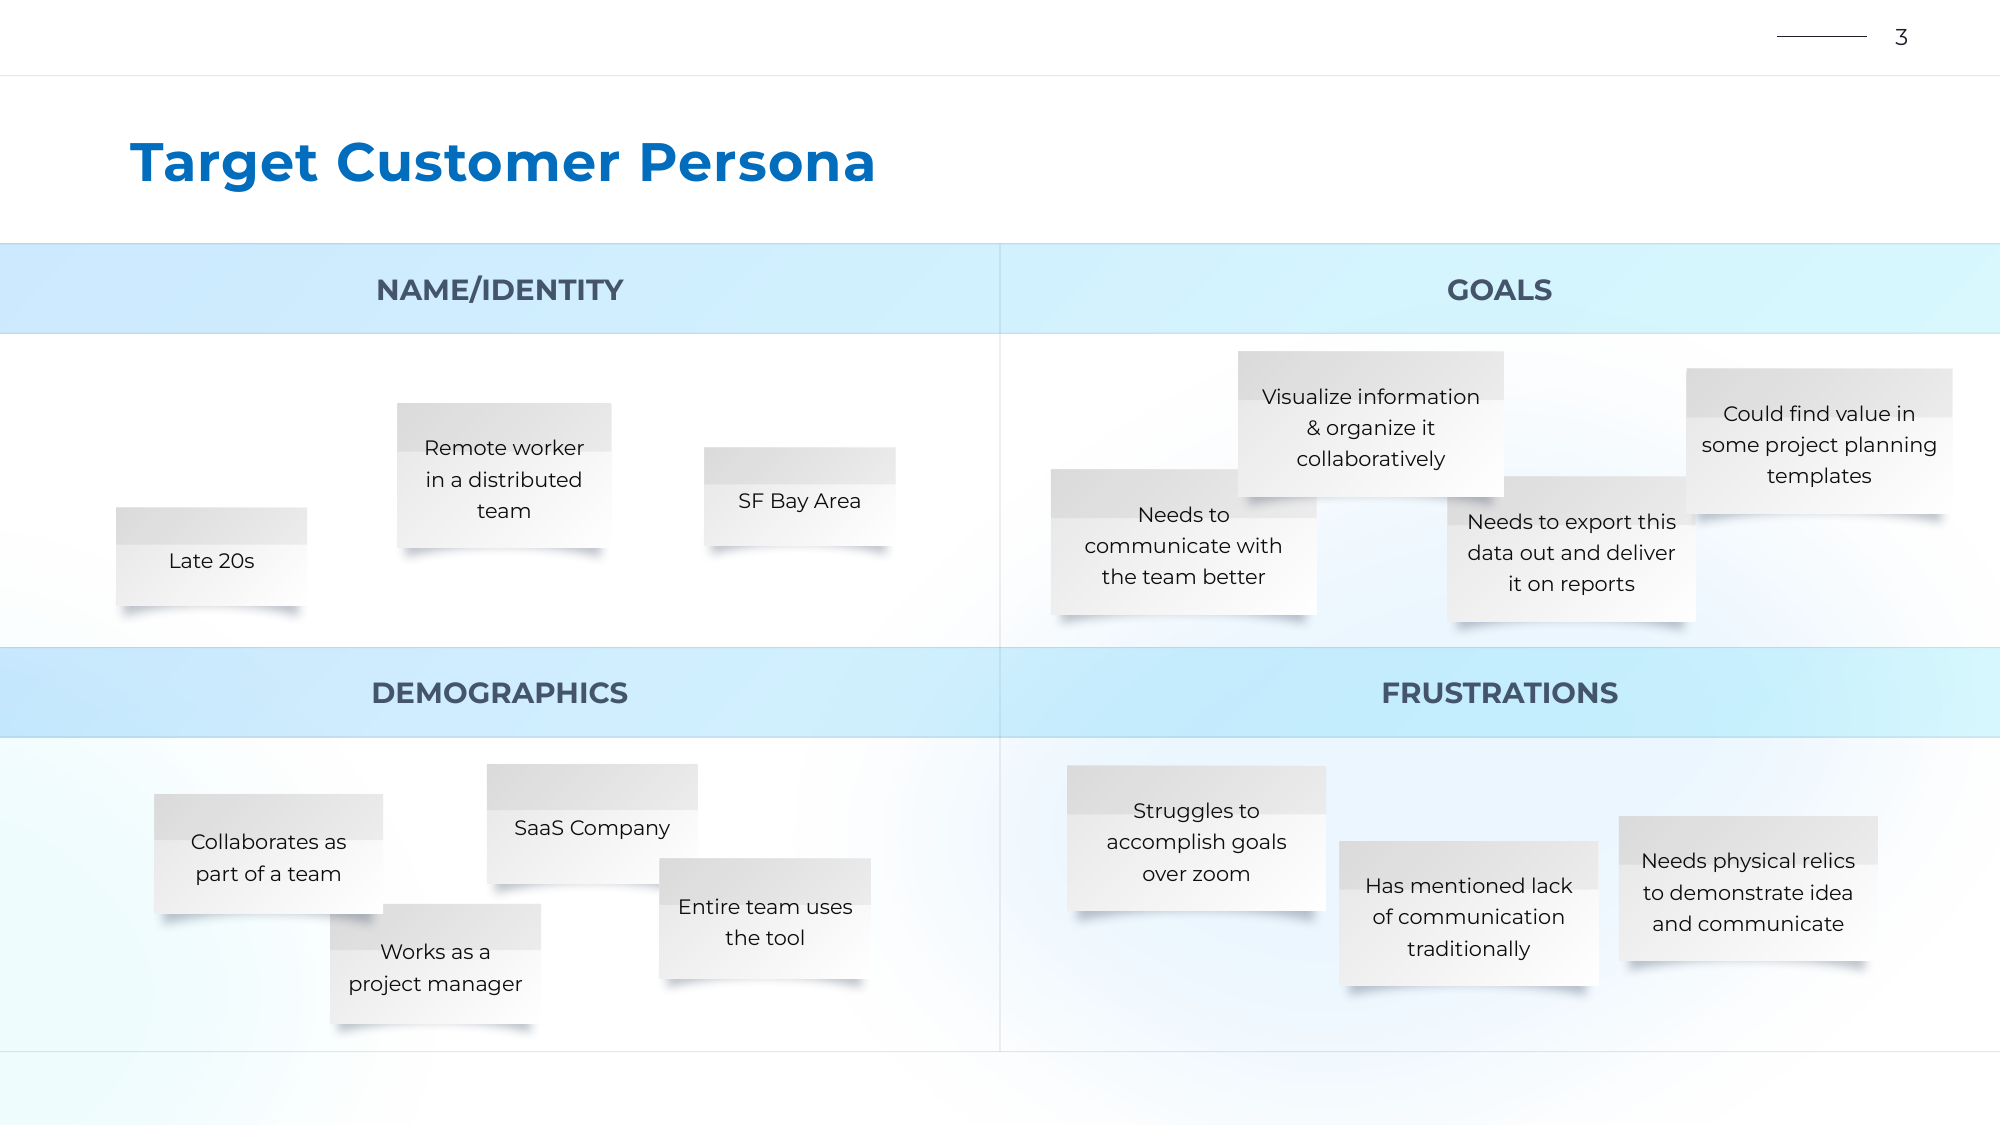

Target Customer Persona

NAME/IDENTITY
GOALS

DEMOGRAPHICS
FRUSTRATIONS

Visualize information & organize it collaboratively

Could find value in some project planning templates

Remote worker in a distributed team

SF Bay Area

Needs to communicate with the team better

Needs to export this data out and deliver it on reports

Late 20s

SaaS Company

Struggles to accomplish goals over zoom

Collaborates as part of a team

Needs physical relics to demonstrate idea and communicate

Has mentioned lack of communication traditionally

Entire team uses the tool

Works as a project manager